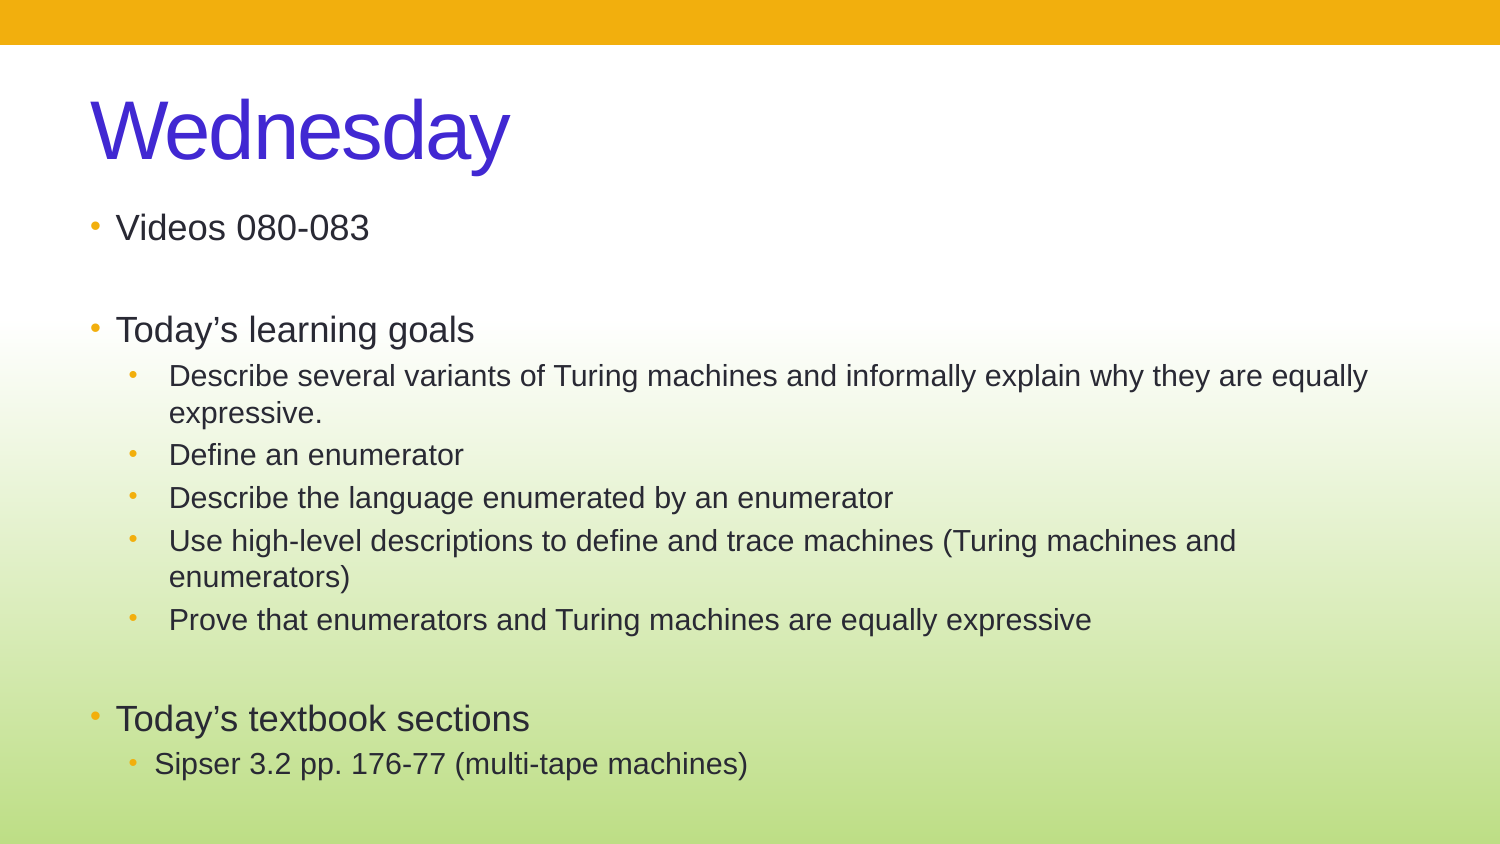

# Wednesday
Videos 080-083

Today’s learning goals
Describe several variants of Turing machines and informally explain why they are equally expressive.
Define an enumerator
Describe the language enumerated by an enumerator
Use high-level descriptions to define and trace machines (Turing machines and enumerators)
Prove that enumerators and Turing machines are equally expressive

Today’s textbook sections
Sipser 3.2 pp. 176-77 (multi-tape machines)